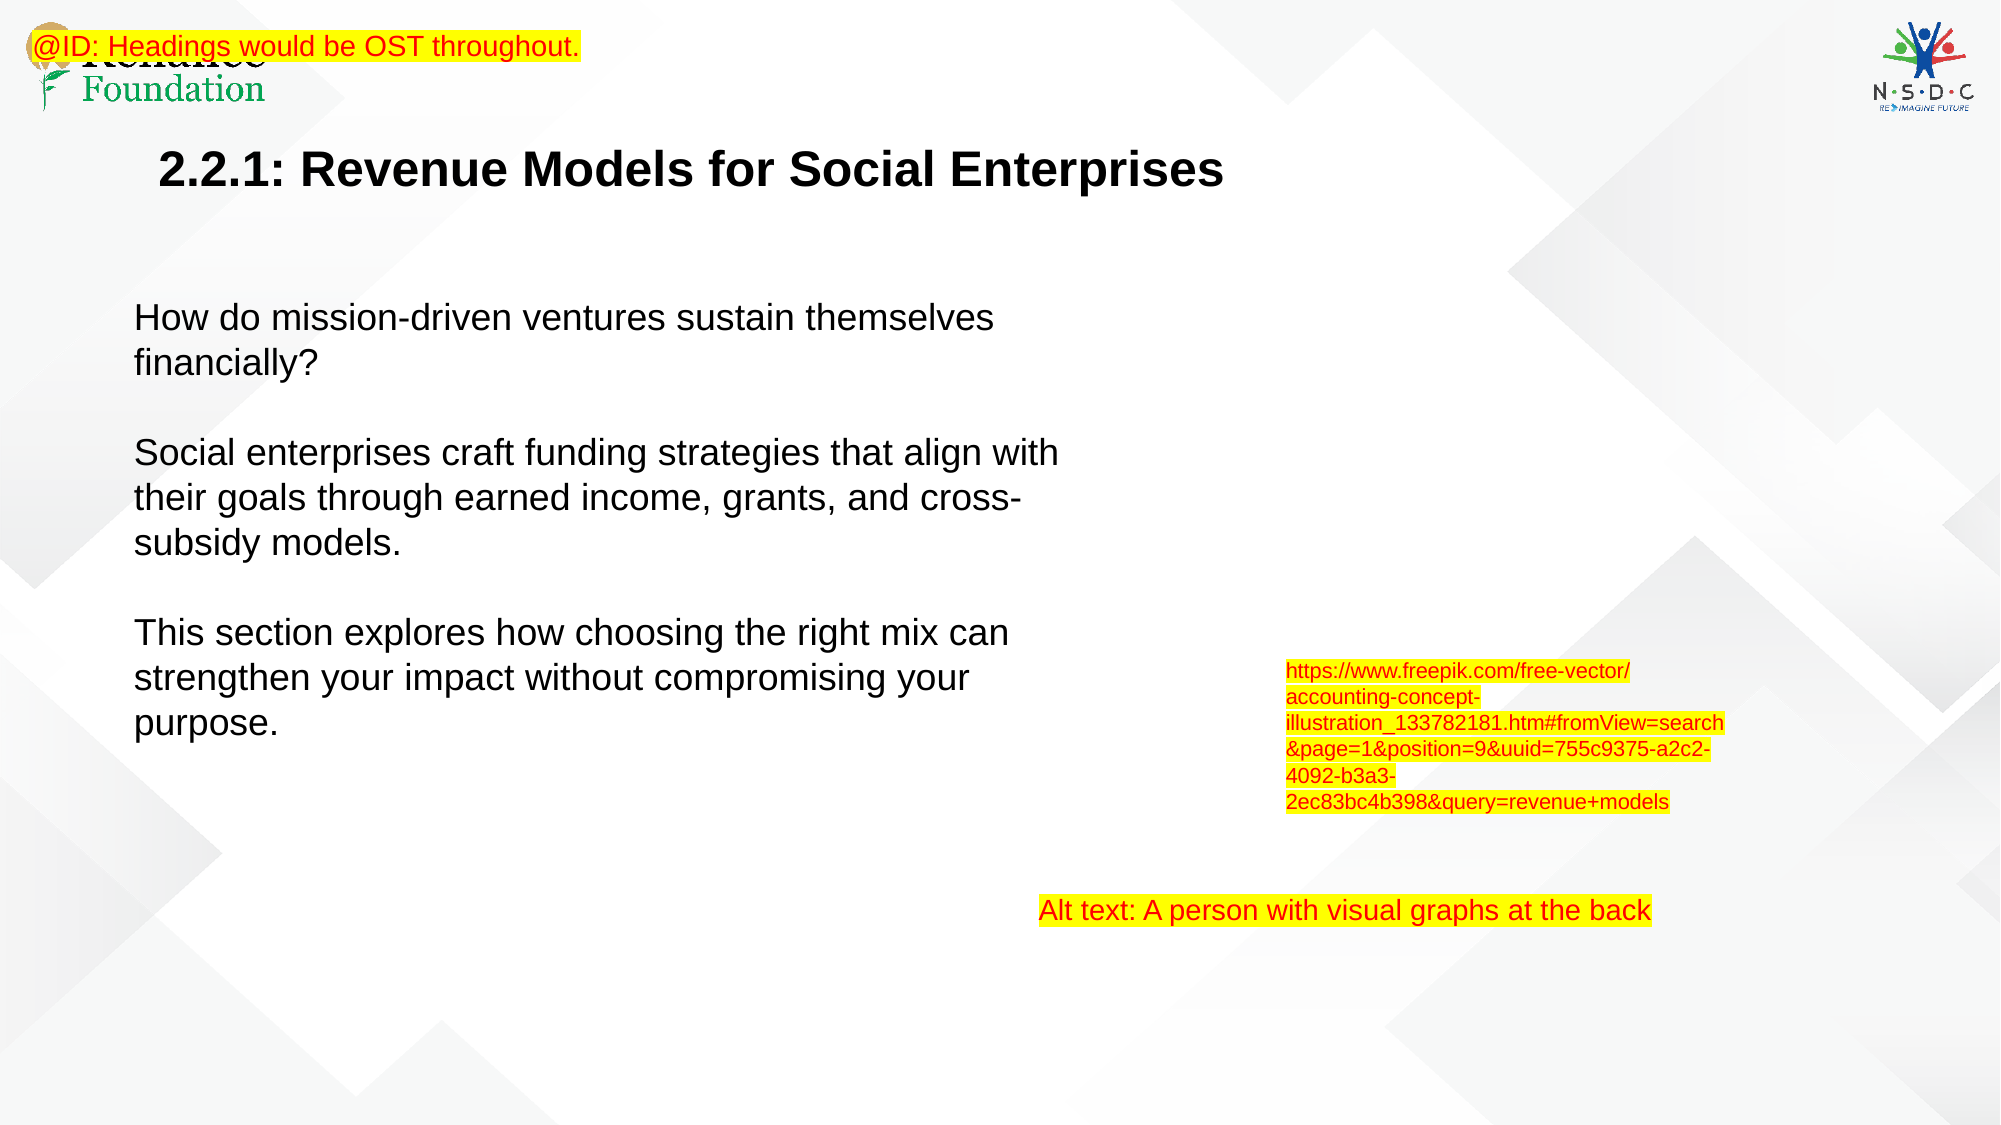

@ID: Headings would be OST throughout.
2.2.1: Revenue Models for Social Enterprises
How do mission-driven ventures sustain themselves financially?

Social enterprises craft funding strategies that align with their goals through earned income, grants, and cross-subsidy models.

This section explores how choosing the right mix can strengthen your impact without compromising your purpose.
https://www.freepik.com/free-vector/accounting-concept-illustration_133782181.htm#fromView=search&page=1&position=9&uuid=755c9375-a2c2-4092-b3a3-2ec83bc4b398&query=revenue+models
Alt text: A person with visual graphs at the back